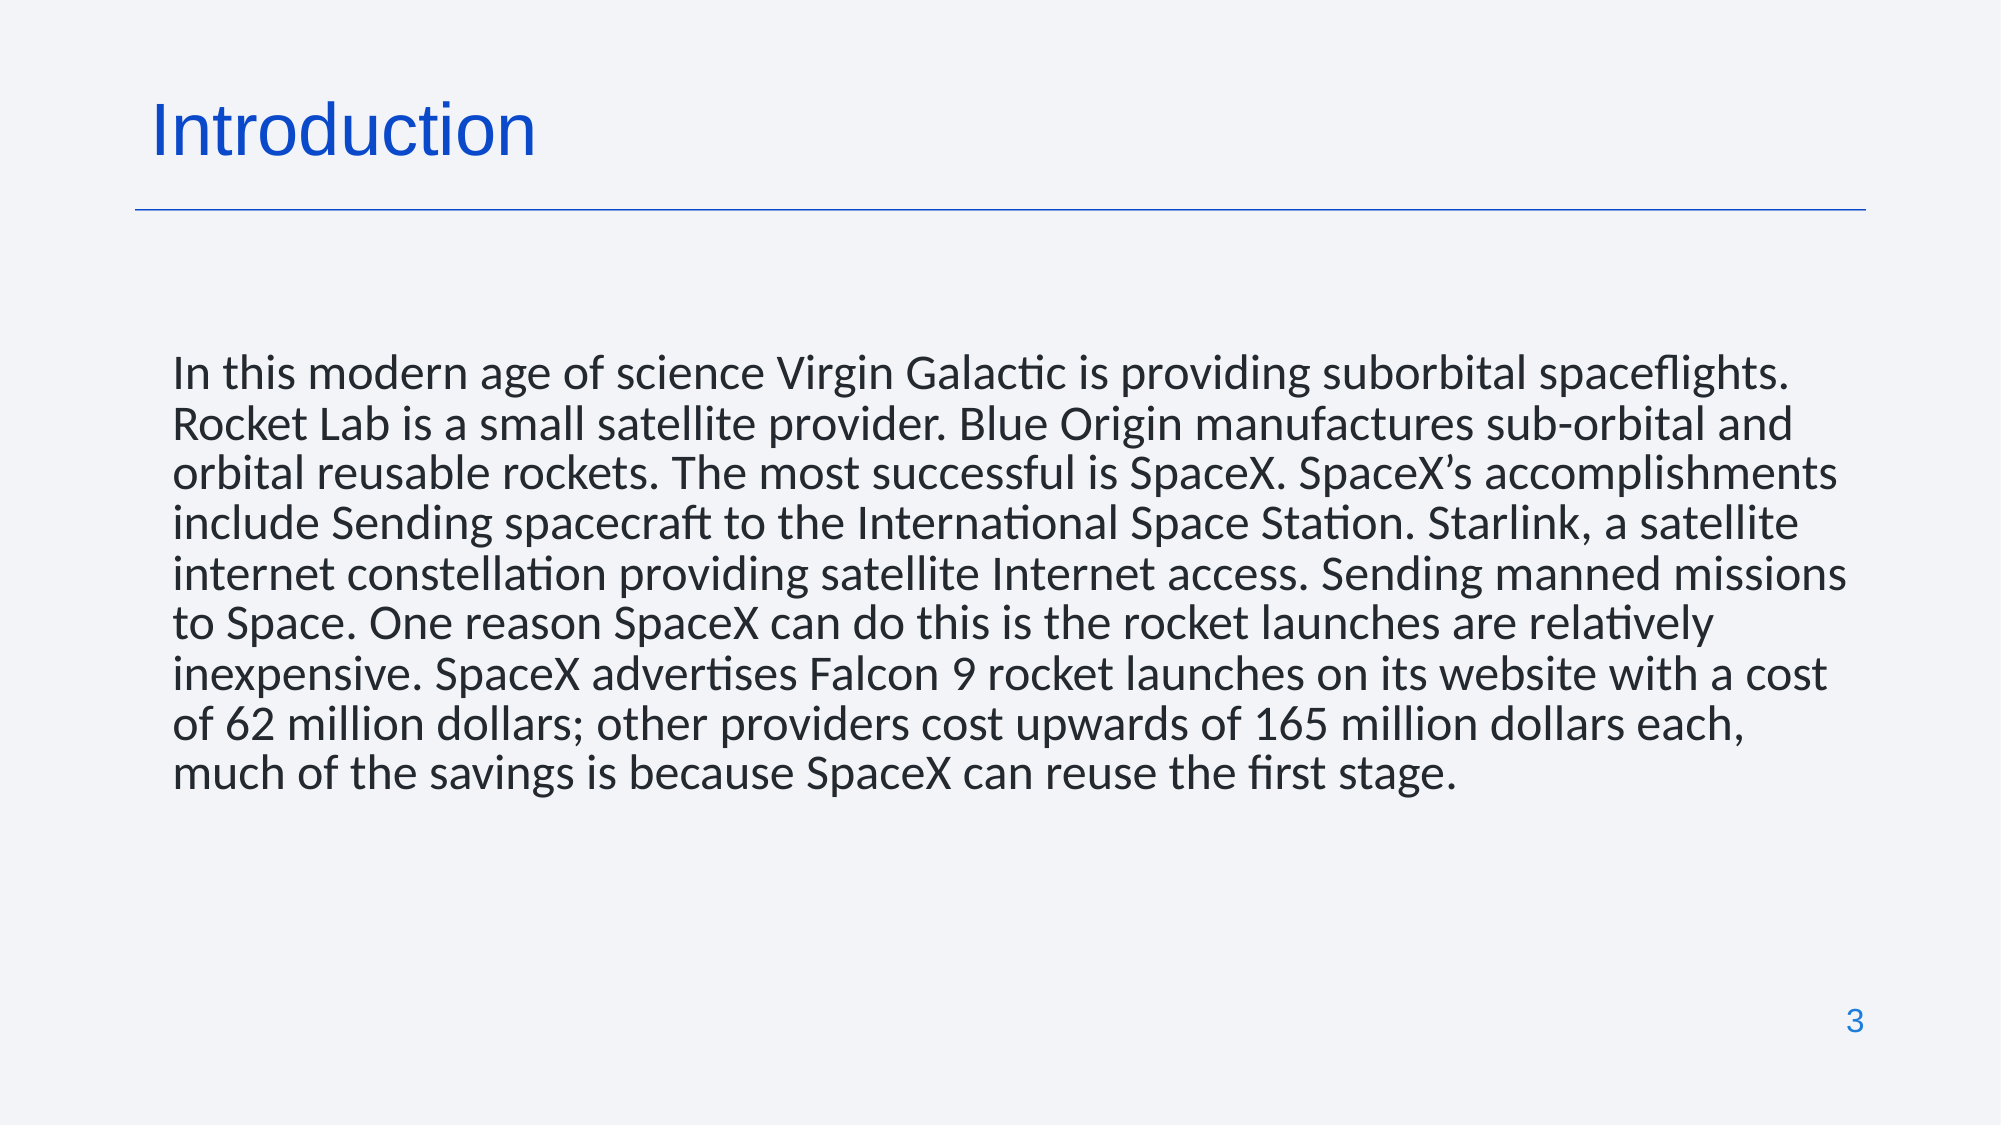

Introduction

In this modern age of science Virgin Galactic is providing suborbital spaceflights. Rocket Lab is a small satellite provider. Blue Origin manufactures sub-orbital and orbital reusable rockets. The most successful is SpaceX. SpaceX’s accomplishments include Sending spacecraft to the International Space Station. Starlink, a satellite internet constellation providing satellite Internet access. Sending manned missions to Space. One reason SpaceX can do this is the rocket launches are relatively inexpensive. SpaceX advertises Falcon 9 rocket launches on its website with a cost of 62 million dollars; other providers cost upwards of 165 million dollars each, much of the savings is because SpaceX can reuse the first stage.

3